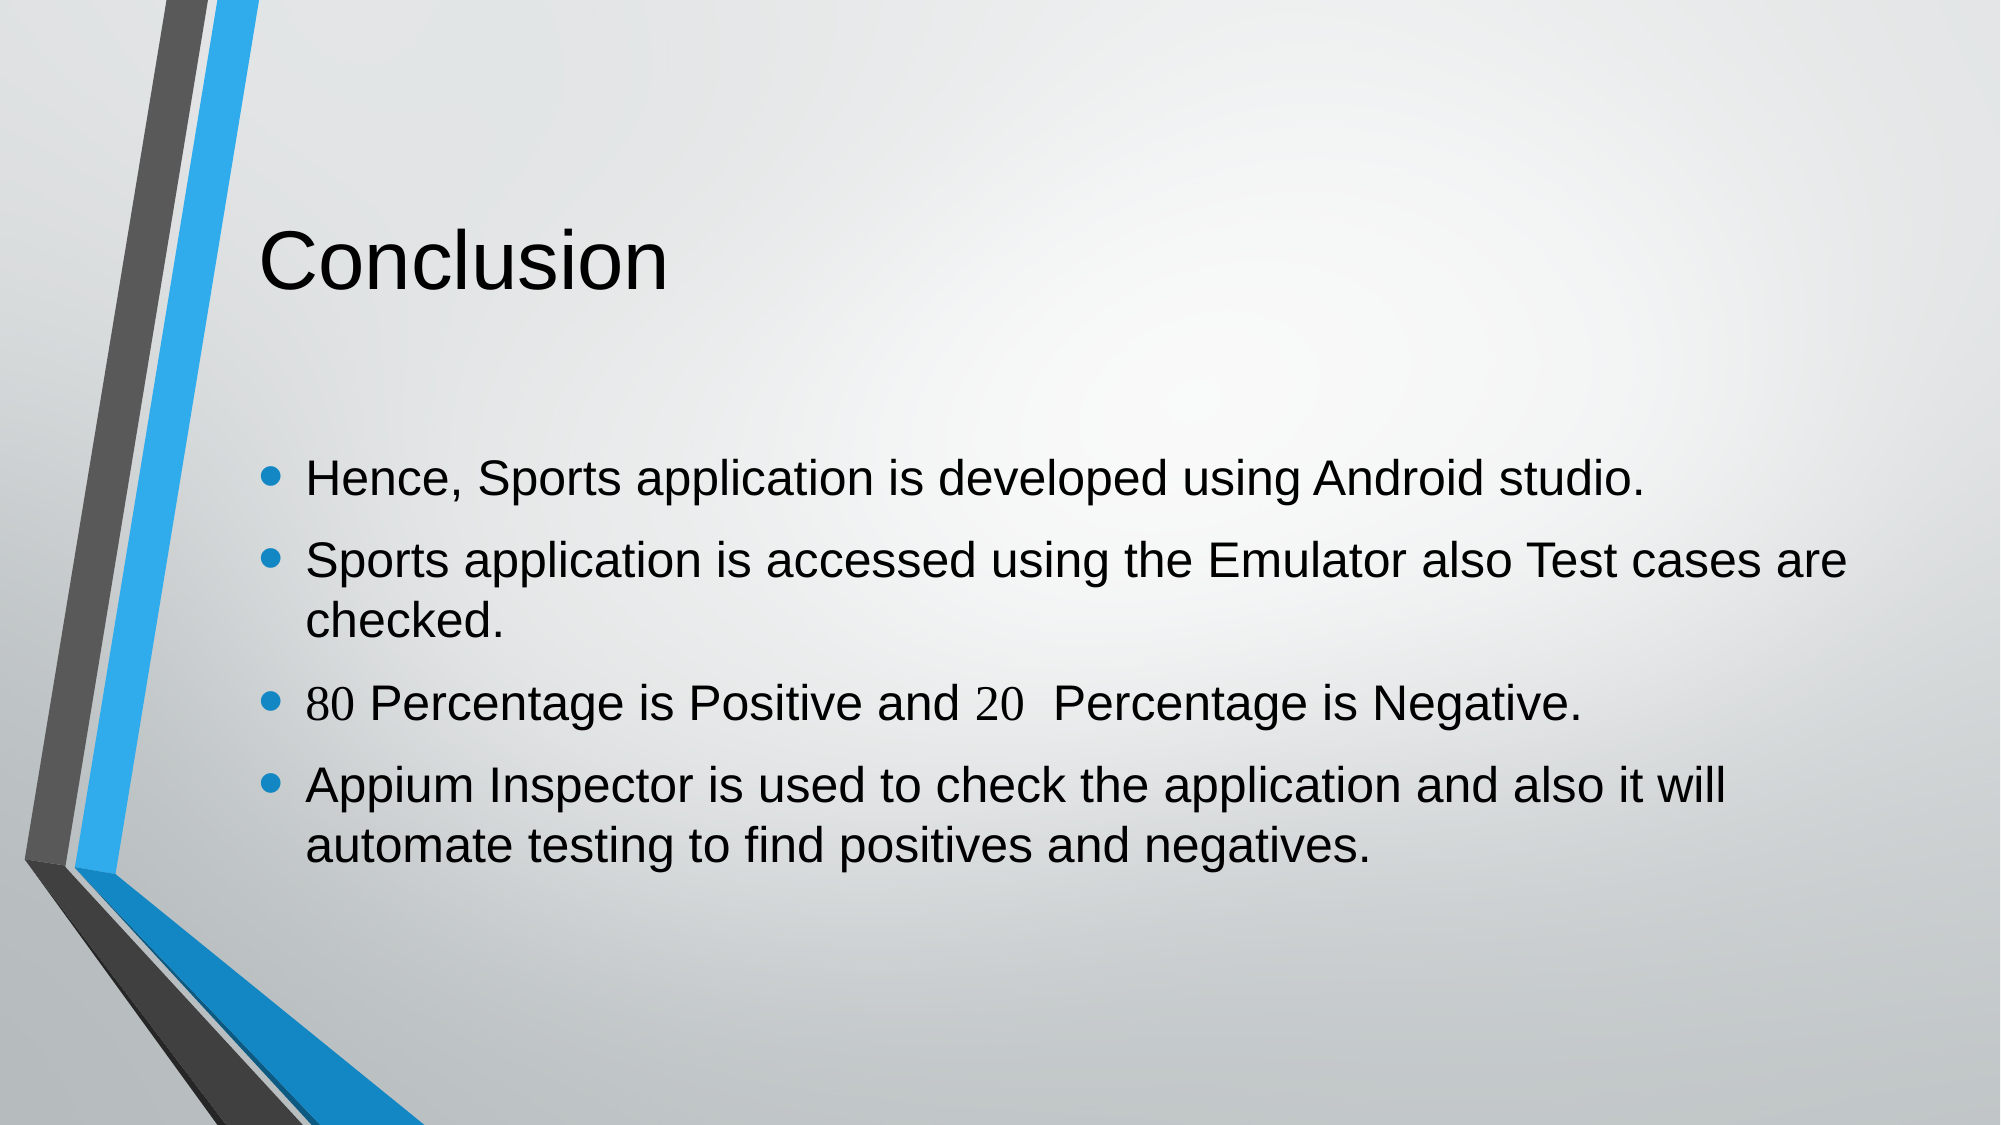

# Conclusion
Hence, Sports application is developed using Android studio.
Sports application is accessed using the Emulator also Test cases are checked.
80 Percentage is Positive and 20  Percentage is Negative.
Appium Inspector is used to check the application and also it will automate testing to find positives and negatives.